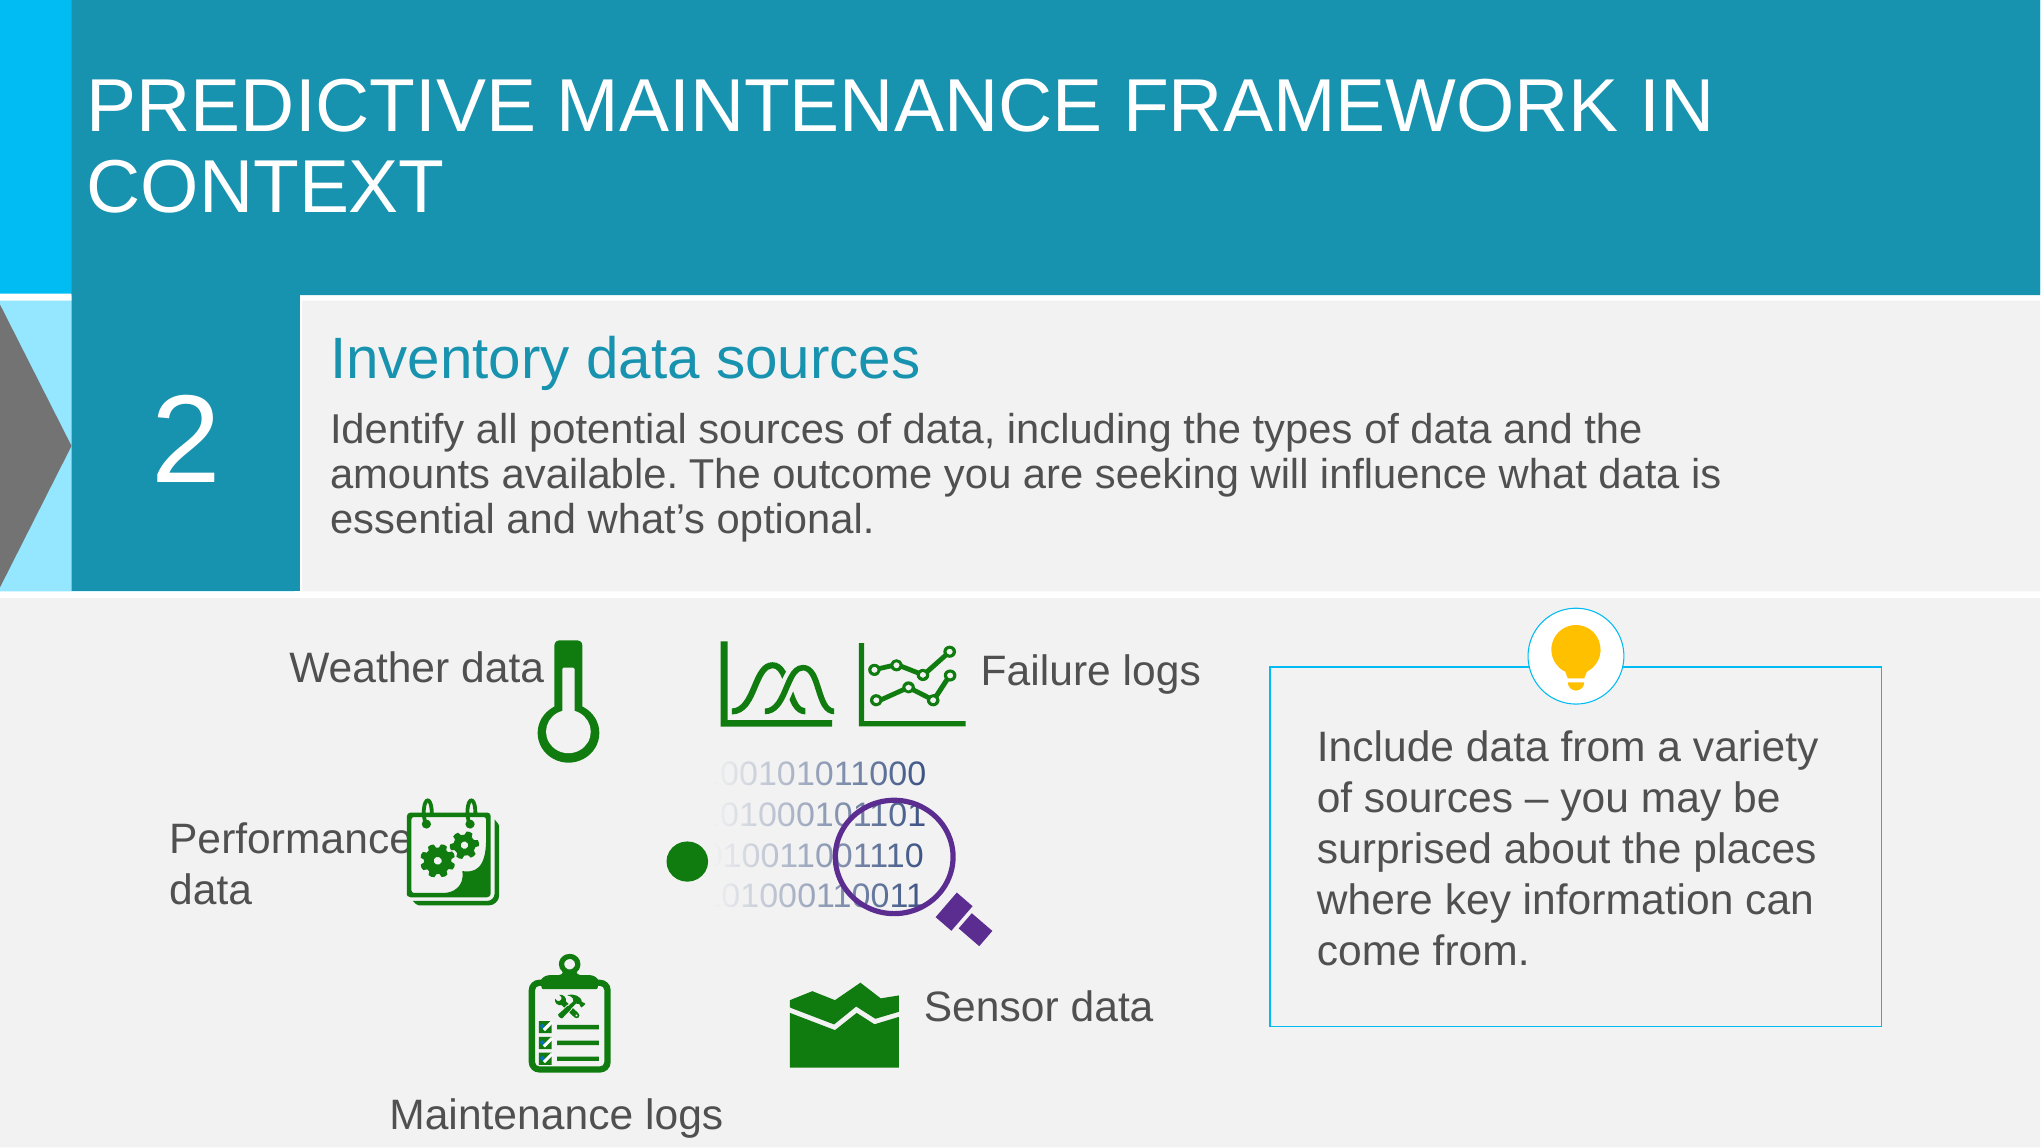

PREDICTIVE MAINTENANCE FRAMEWORK IN CONTEXT
2
Inventory data sources
Identify all potential sources of data, including the types of data and the amounts available. The outcome you are seeking will influence what data is essential and what’s optional.
Weather data
Failure logs

100101011000
101000101101
010011001110
101000110011

Performance
data

Sensor data

Maintenance logs
Include data from a variety of sources – you may be surprised about the places where key information can come from.